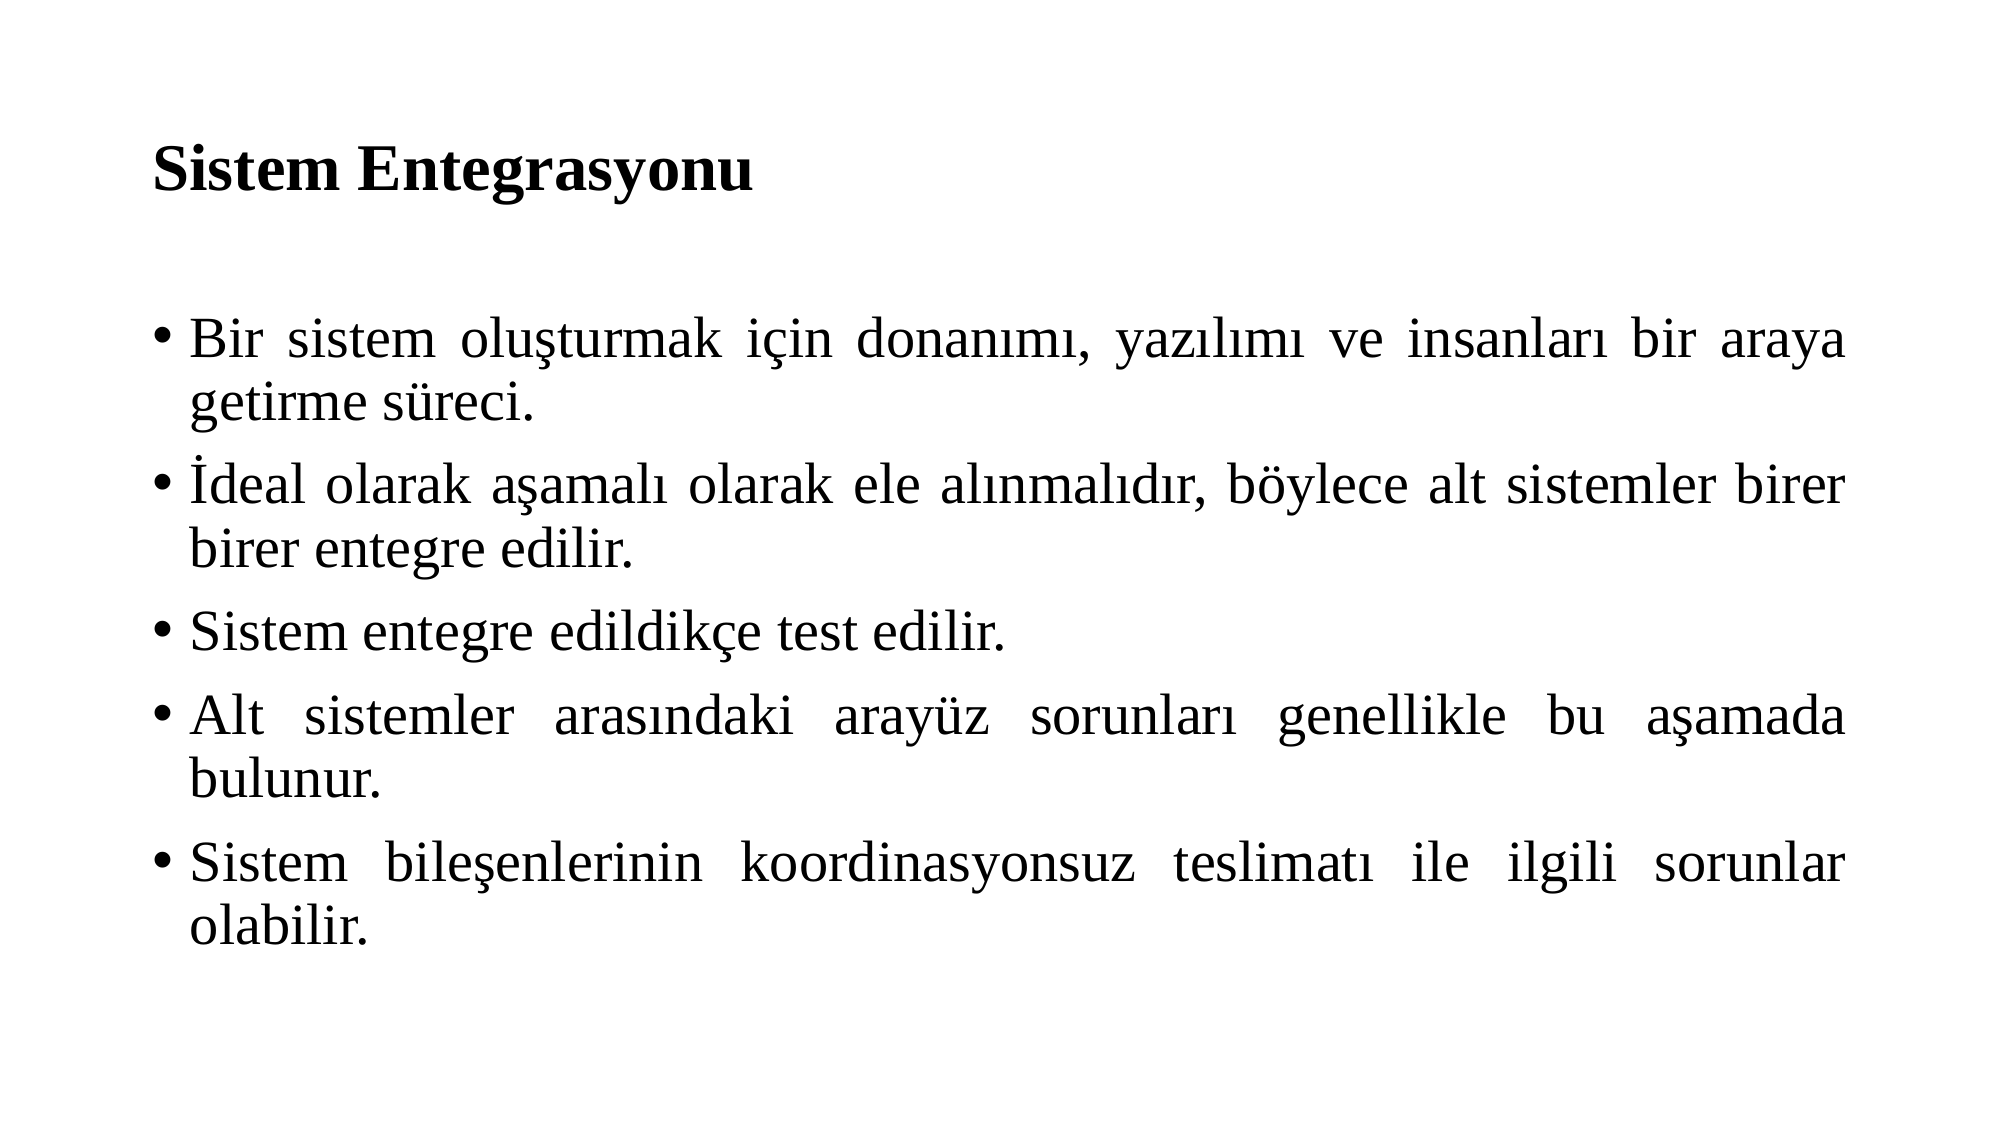

# Sistem Entegrasyonu
Bir sistem oluşturmak için donanımı, yazılımı ve insanları bir araya getirme süreci.
İdeal olarak aşamalı olarak ele alınmalıdır, böylece alt sistemler birer birer entegre edilir.
Sistem entegre edildikçe test edilir.
Alt sistemler arasındaki arayüz sorunları genellikle bu aşamada bulunur.
Sistem bileşenlerinin koordinasyonsuz teslimatı ile ilgili sorunlar olabilir.